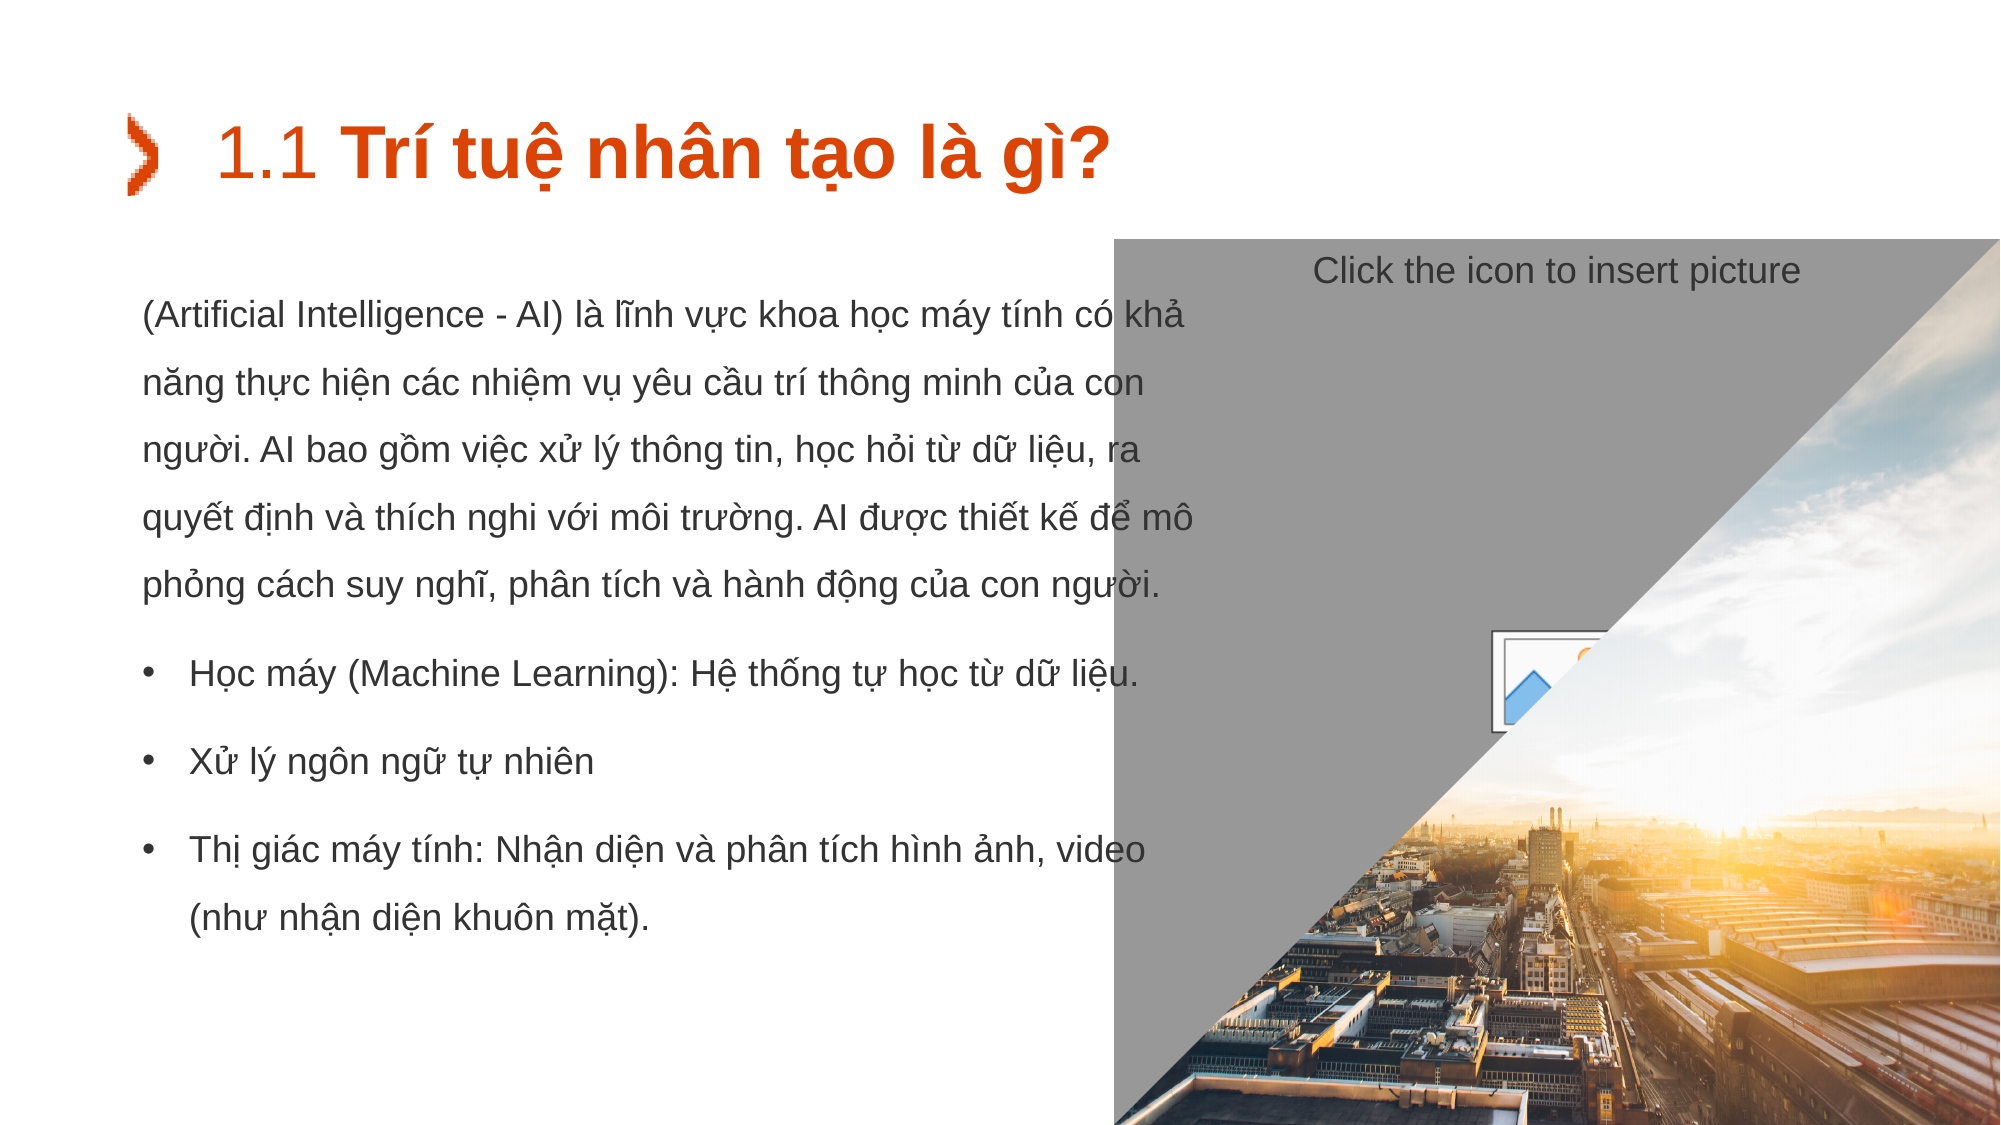

# 1.1 Trí tuệ nhân tạo là gì?
(Artificial Intelligence - AI) là lĩnh vực khoa học máy tính có khả năng thực hiện các nhiệm vụ yêu cầu trí thông minh của con người. AI bao gồm việc xử lý thông tin, học hỏi từ dữ liệu, ra quyết định và thích nghi với môi trường. AI được thiết kế để mô phỏng cách suy nghĩ, phân tích và hành động của con người.
Học máy (Machine Learning): Hệ thống tự học từ dữ liệu.
Xử lý ngôn ngữ tự nhiên
Thị giác máy tính: Nhận diện và phân tích hình ảnh, video (như nhận diện khuôn mặt).

3